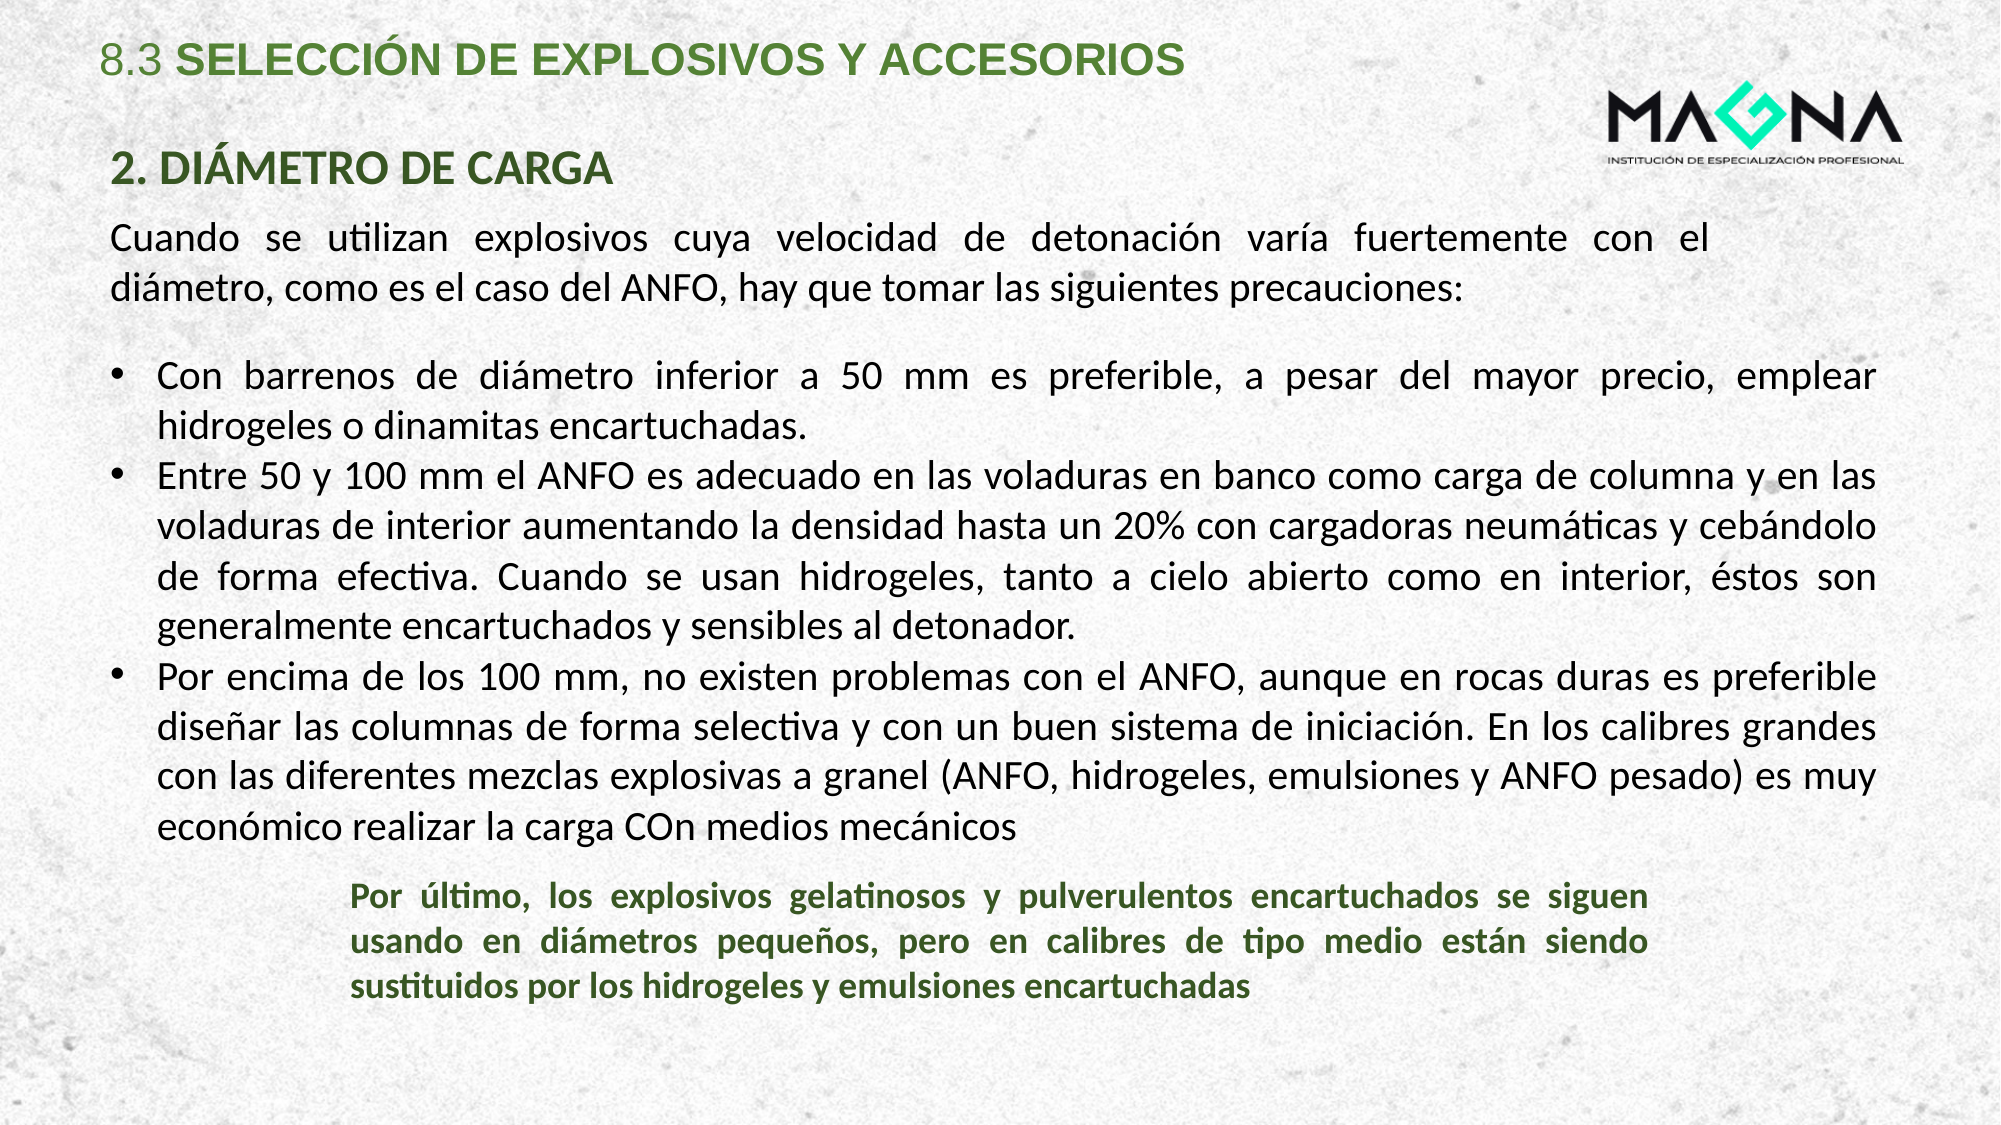

8.3 SELECCIÓN DE EXPLOSIVOS Y ACCESORIOS
2. DIÁMETRO DE CARGA
Cuando se utilizan explosivos cuya velocidad de detonación varía fuertemente con el diámetro, como es el caso del ANFO, hay que tomar las siguientes precauciones:
Con barrenos de diámetro inferior a 50 mm es preferible, a pesar del mayor precio, emplear hidrogeles o dinamitas encartuchadas.
Entre 50 y 100 mm el ANFO es adecuado en las voladuras en banco como carga de columna y en las voladuras de interior aumentando la densidad hasta un 20% con cargadoras neumáticas y cebándolo de forma efectiva. Cuando se usan hidrogeles, tanto a cielo abierto como en interior, éstos son generalmente encartuchados y sensibles al detonador.
Por encima de los 100 mm, no existen problemas con el ANFO, aunque en rocas duras es preferible diseñar las columnas de forma selectiva y con un buen sistema de iniciación. En los calibres grandes con las diferentes mezclas explosivas a granel (ANFO, hidrogeles, emulsiones y ANFO pesado) es muy económico realizar la carga COn medios mecánicos
Por último, los explosivos gelatinosos y pulverulentos encartuchados se siguen usando en diámetros pequeños, pero en calibres de tipo medio están siendo sustituidos por los hidrogeles y emulsiones encartuchadas